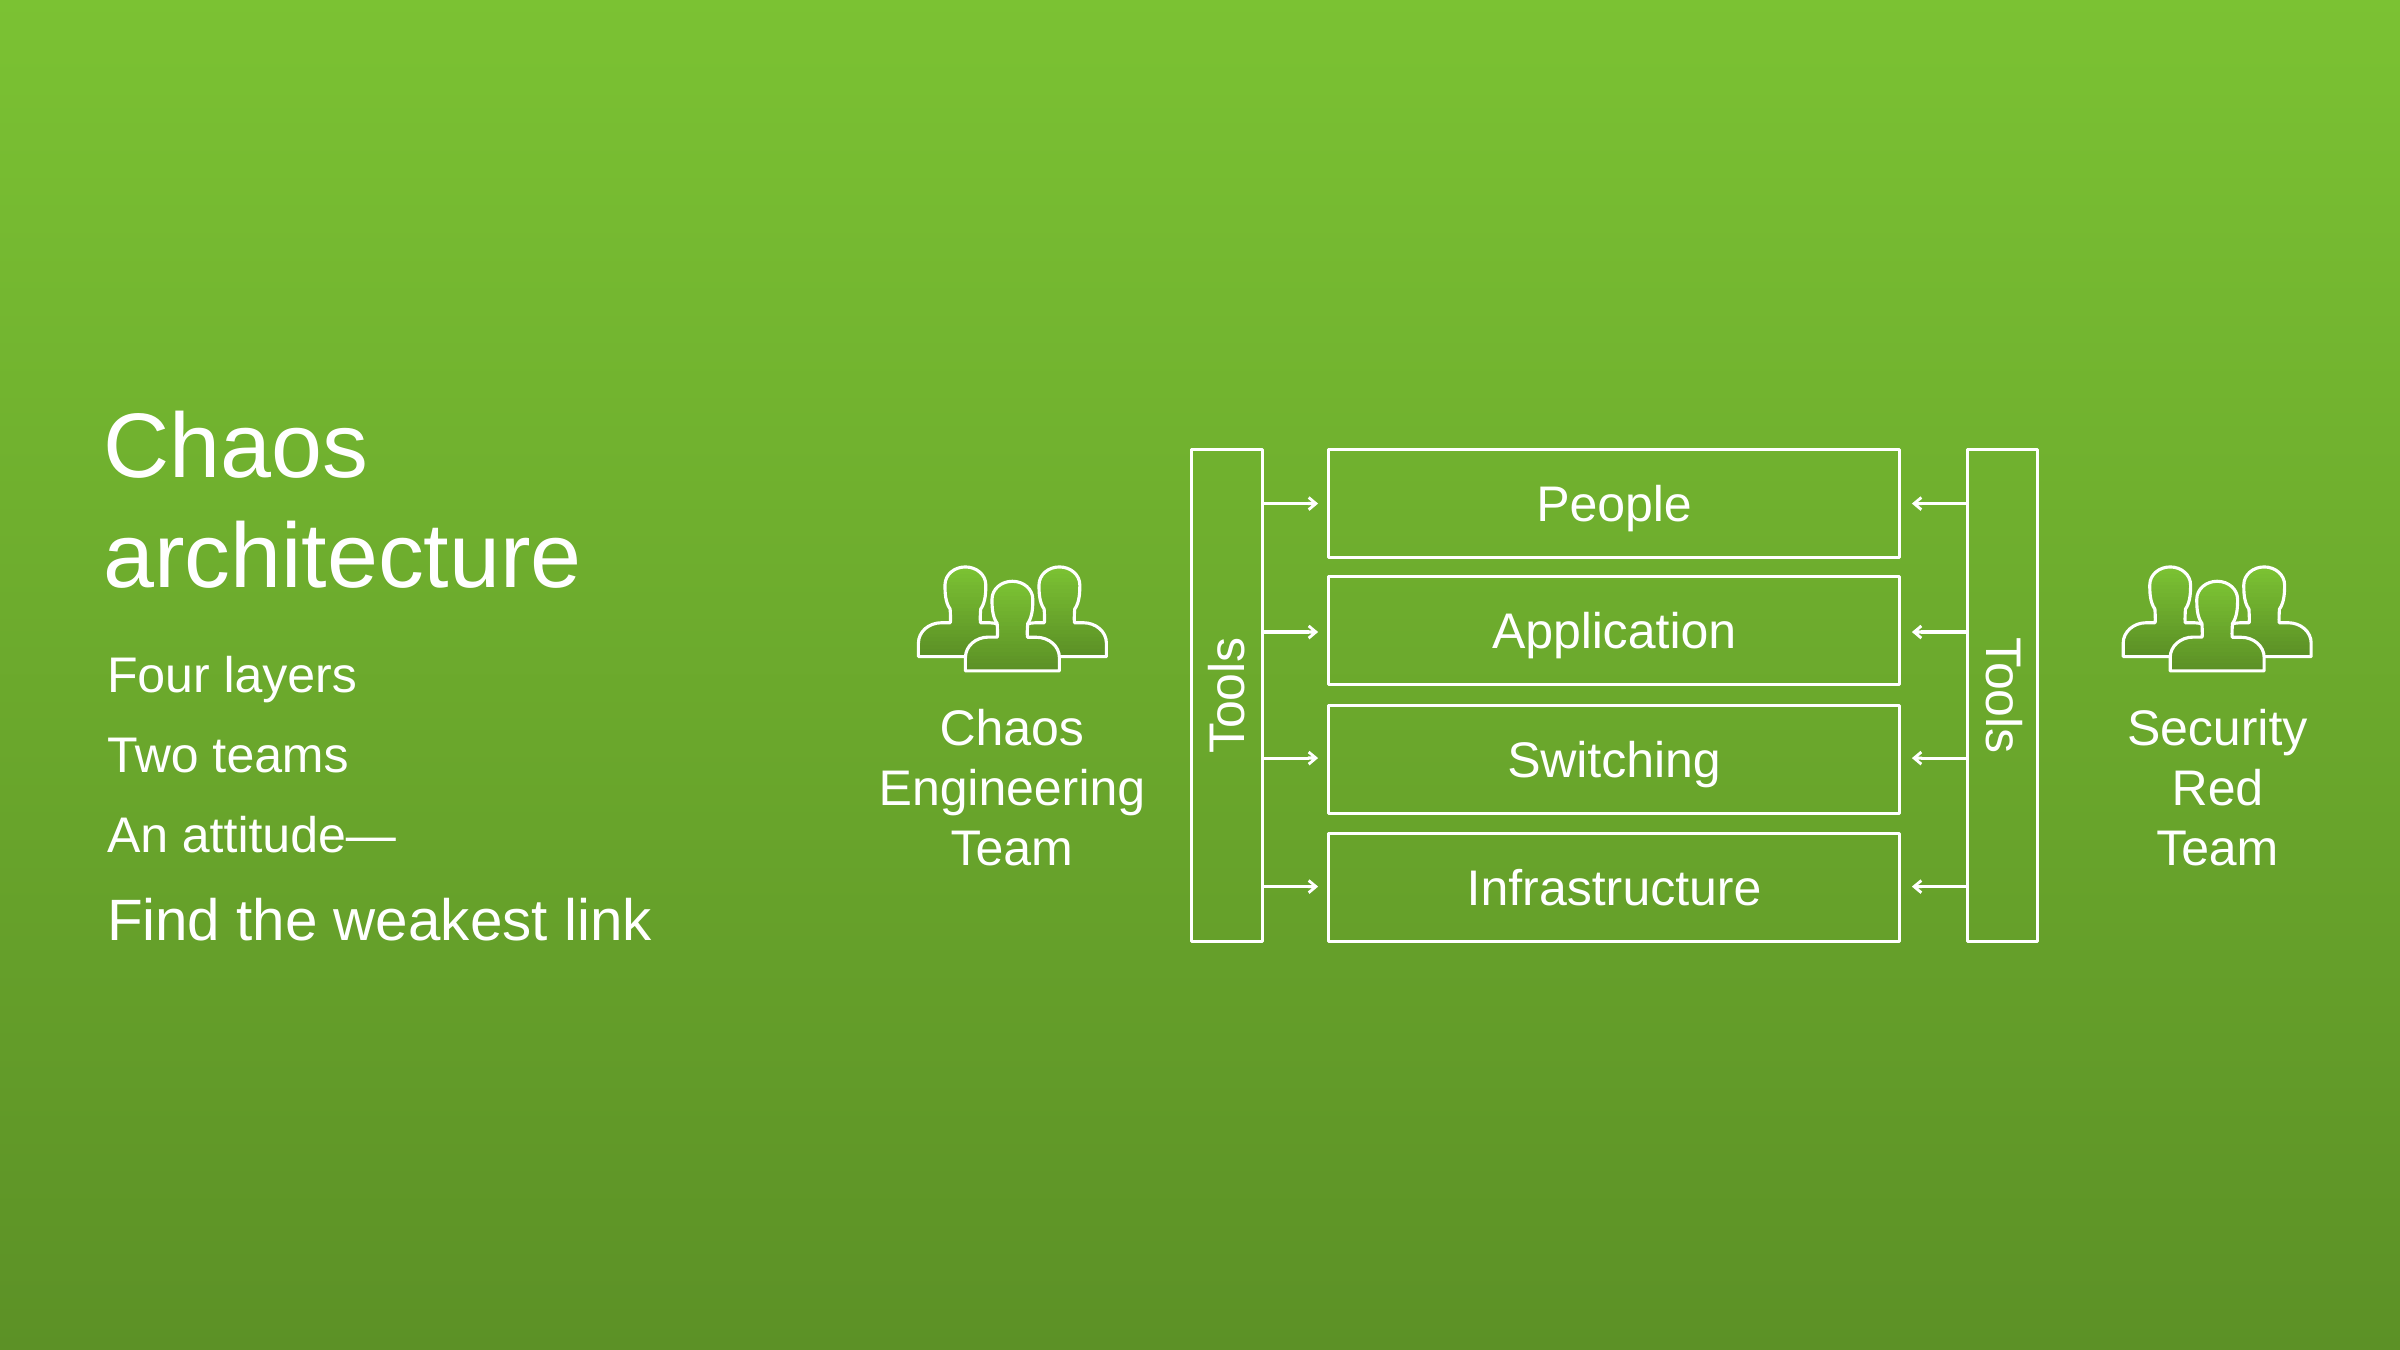

Chaos
architecture

People

Application
Four layers
Two teams
An attitude—
Find the weakest link
Tools
Tools
Chaos
Engineering
Team
Security
Red
Team

Switching

Infrastructure